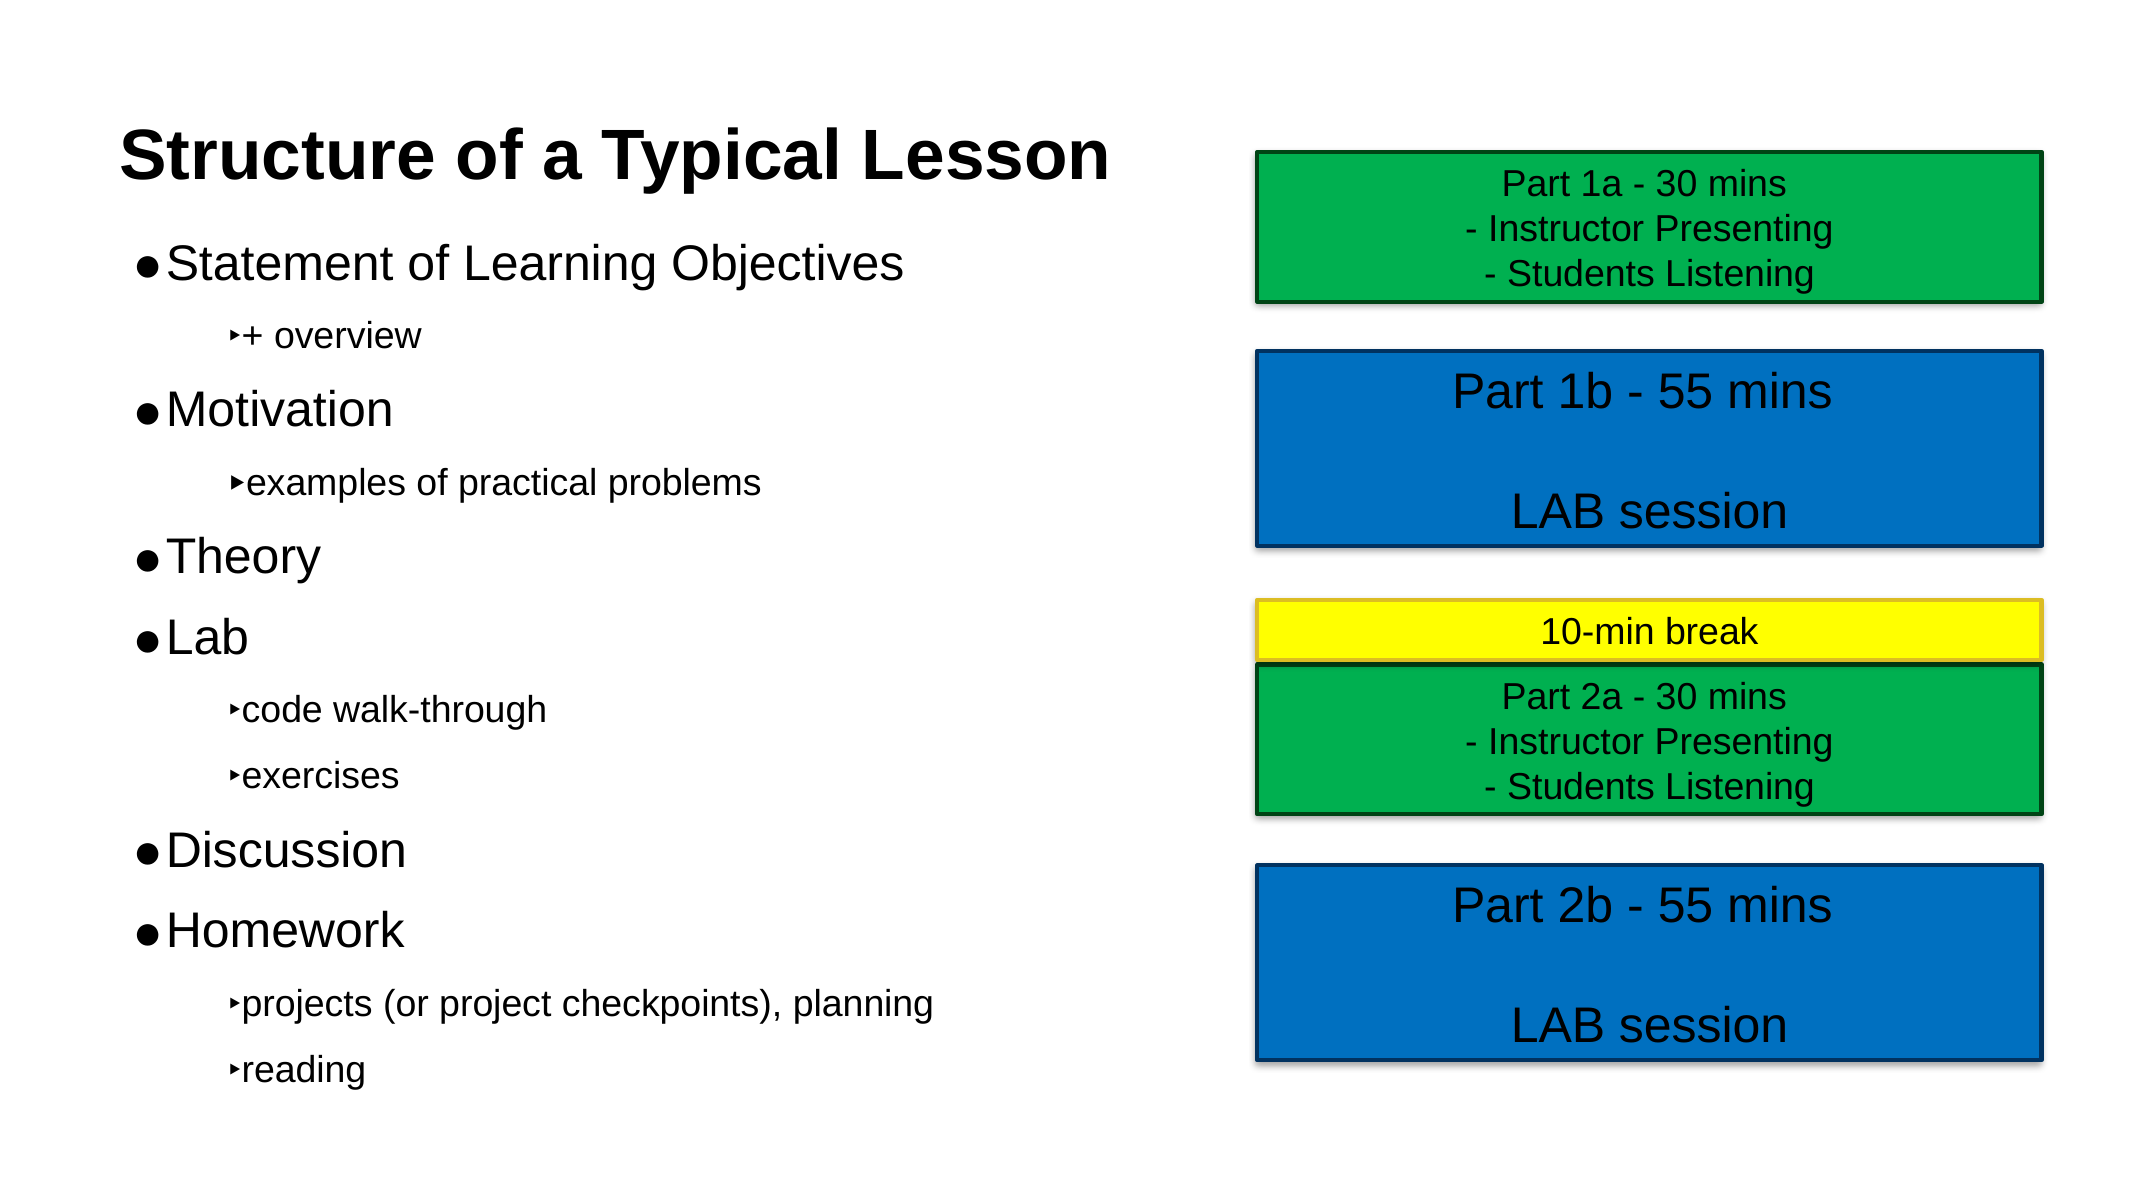

# Structure of a Typical Lesson
Part 1a - 30 mins
- Instructor Presenting
- Students Listening
Part 1b - 55 mins

LAB session
10-min break
Part 2a - 30 mins
- Instructor Presenting
- Students Listening
Part 2b - 55 mins

LAB session
Statement of Learning Objectives
+ overview
Motivation
examples of practical problems
Theory
Lab
code walk-through
exercises
Discussion
Homework
projects (or project checkpoints), planning
reading